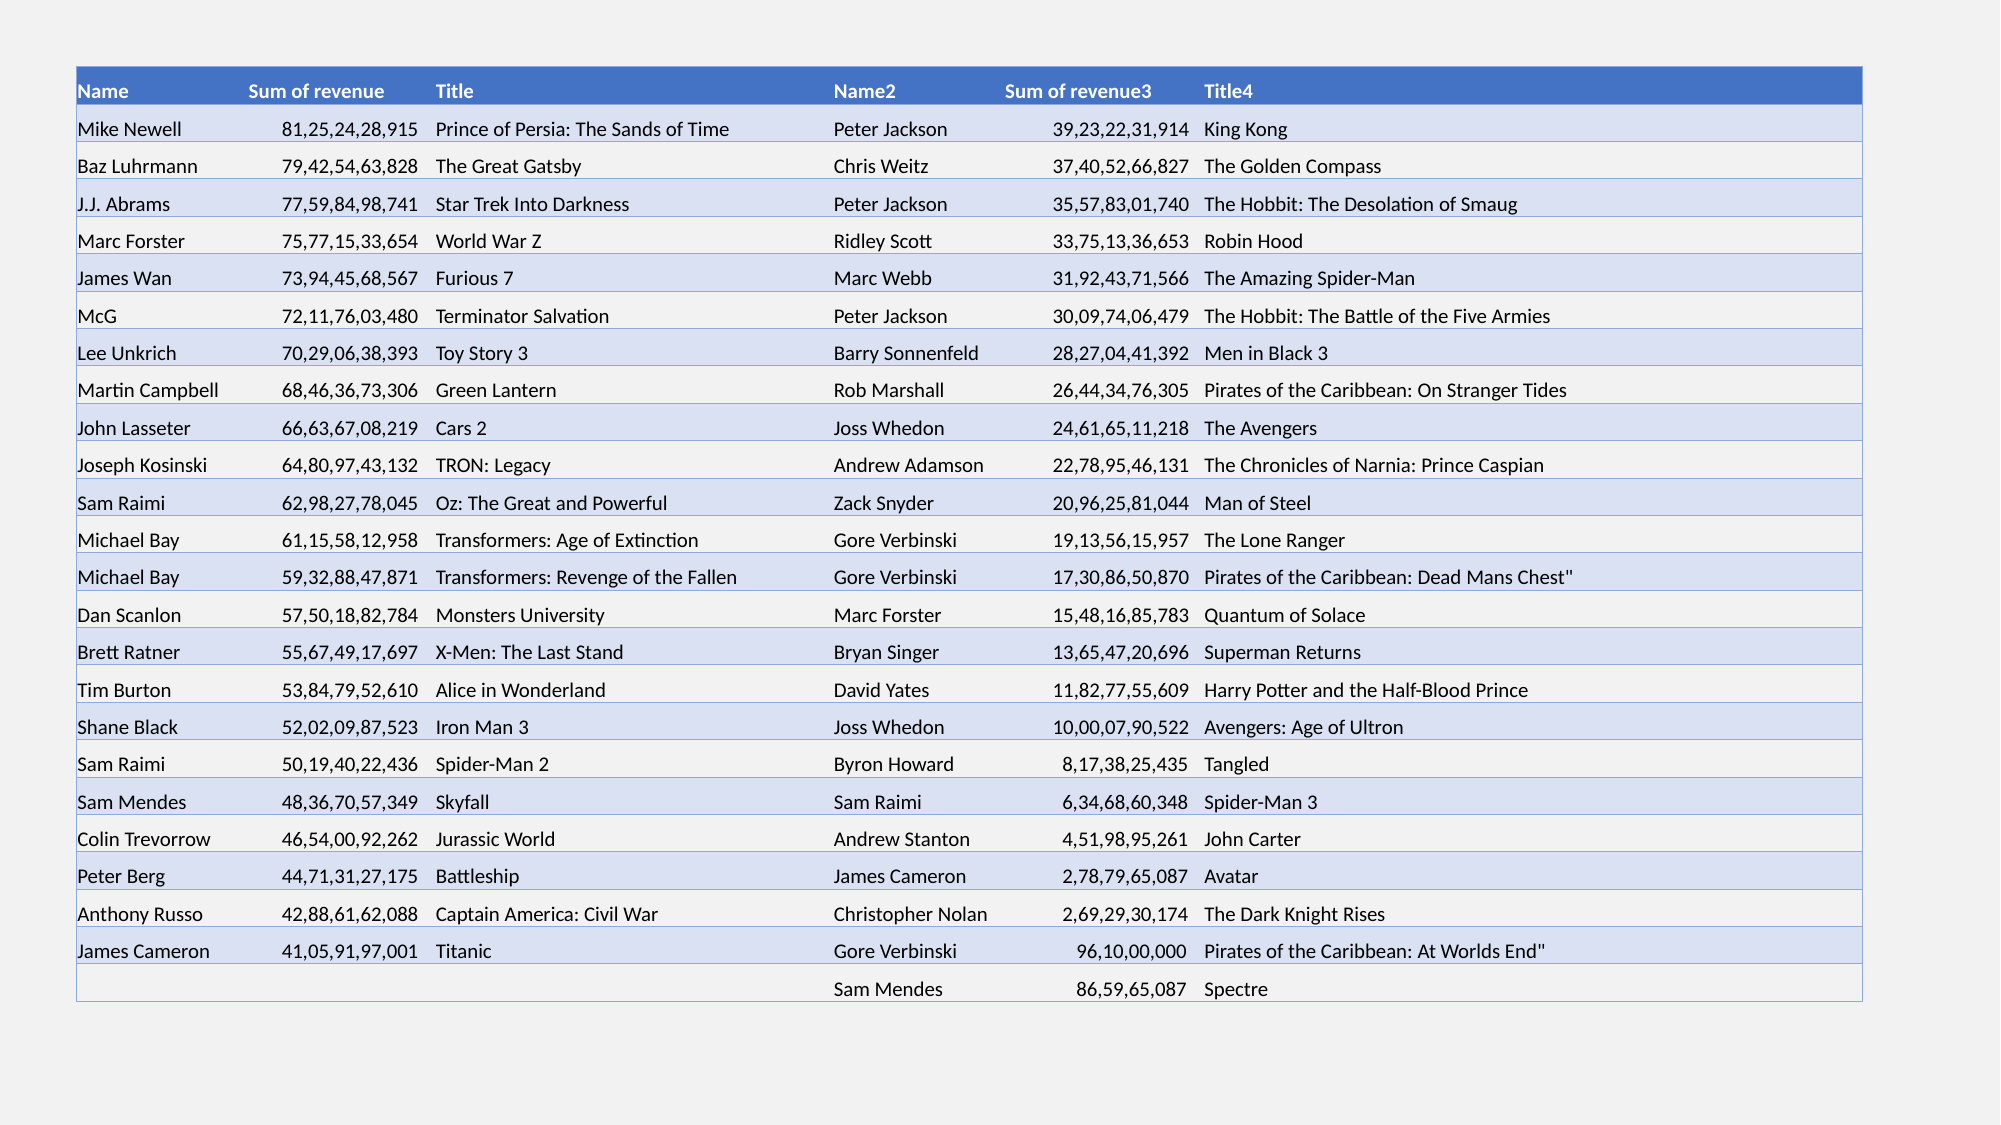

| Name | Sum of revenue | Title | Name2 | Sum of revenue3 | Title4 |
| --- | --- | --- | --- | --- | --- |
| Mike Newell | 81,25,24,28,915 | Prince of Persia: The Sands of Time | Peter Jackson | 39,23,22,31,914 | King Kong |
| Baz Luhrmann | 79,42,54,63,828 | The Great Gatsby | Chris Weitz | 37,40,52,66,827 | The Golden Compass |
| J.J. Abrams | 77,59,84,98,741 | Star Trek Into Darkness | Peter Jackson | 35,57,83,01,740 | The Hobbit: The Desolation of Smaug |
| Marc Forster | 75,77,15,33,654 | World War Z | Ridley Scott | 33,75,13,36,653 | Robin Hood |
| James Wan | 73,94,45,68,567 | Furious 7 | Marc Webb | 31,92,43,71,566 | The Amazing Spider-Man |
| McG | 72,11,76,03,480 | Terminator Salvation | Peter Jackson | 30,09,74,06,479 | The Hobbit: The Battle of the Five Armies |
| Lee Unkrich | 70,29,06,38,393 | Toy Story 3 | Barry Sonnenfeld | 28,27,04,41,392 | Men in Black 3 |
| Martin Campbell | 68,46,36,73,306 | Green Lantern | Rob Marshall | 26,44,34,76,305 | Pirates of the Caribbean: On Stranger Tides |
| John Lasseter | 66,63,67,08,219 | Cars 2 | Joss Whedon | 24,61,65,11,218 | The Avengers |
| Joseph Kosinski | 64,80,97,43,132 | TRON: Legacy | Andrew Adamson | 22,78,95,46,131 | The Chronicles of Narnia: Prince Caspian |
| Sam Raimi | 62,98,27,78,045 | Oz: The Great and Powerful | Zack Snyder | 20,96,25,81,044 | Man of Steel |
| Michael Bay | 61,15,58,12,958 | Transformers: Age of Extinction | Gore Verbinski | 19,13,56,15,957 | The Lone Ranger |
| Michael Bay | 59,32,88,47,871 | Transformers: Revenge of the Fallen | Gore Verbinski | 17,30,86,50,870 | Pirates of the Caribbean: Dead Mans Chest" |
| Dan Scanlon | 57,50,18,82,784 | Monsters University | Marc Forster | 15,48,16,85,783 | Quantum of Solace |
| Brett Ratner | 55,67,49,17,697 | X-Men: The Last Stand | Bryan Singer | 13,65,47,20,696 | Superman Returns |
| Tim Burton | 53,84,79,52,610 | Alice in Wonderland | David Yates | 11,82,77,55,609 | Harry Potter and the Half-Blood Prince |
| Shane Black | 52,02,09,87,523 | Iron Man 3 | Joss Whedon | 10,00,07,90,522 | Avengers: Age of Ultron |
| Sam Raimi | 50,19,40,22,436 | Spider-Man 2 | Byron Howard | 8,17,38,25,435 | Tangled |
| Sam Mendes | 48,36,70,57,349 | Skyfall | Sam Raimi | 6,34,68,60,348 | Spider-Man 3 |
| Colin Trevorrow | 46,54,00,92,262 | Jurassic World | Andrew Stanton | 4,51,98,95,261 | John Carter |
| Peter Berg | 44,71,31,27,175 | Battleship | James Cameron | 2,78,79,65,087 | Avatar |
| Anthony Russo | 42,88,61,62,088 | Captain America: Civil War | Christopher Nolan | 2,69,29,30,174 | The Dark Knight Rises |
| James Cameron | 41,05,91,97,001 | Titanic | Gore Verbinski | 96,10,00,000 | Pirates of the Caribbean: At Worlds End" |
|  |  |  | Sam Mendes | 86,59,65,087 | Spectre |